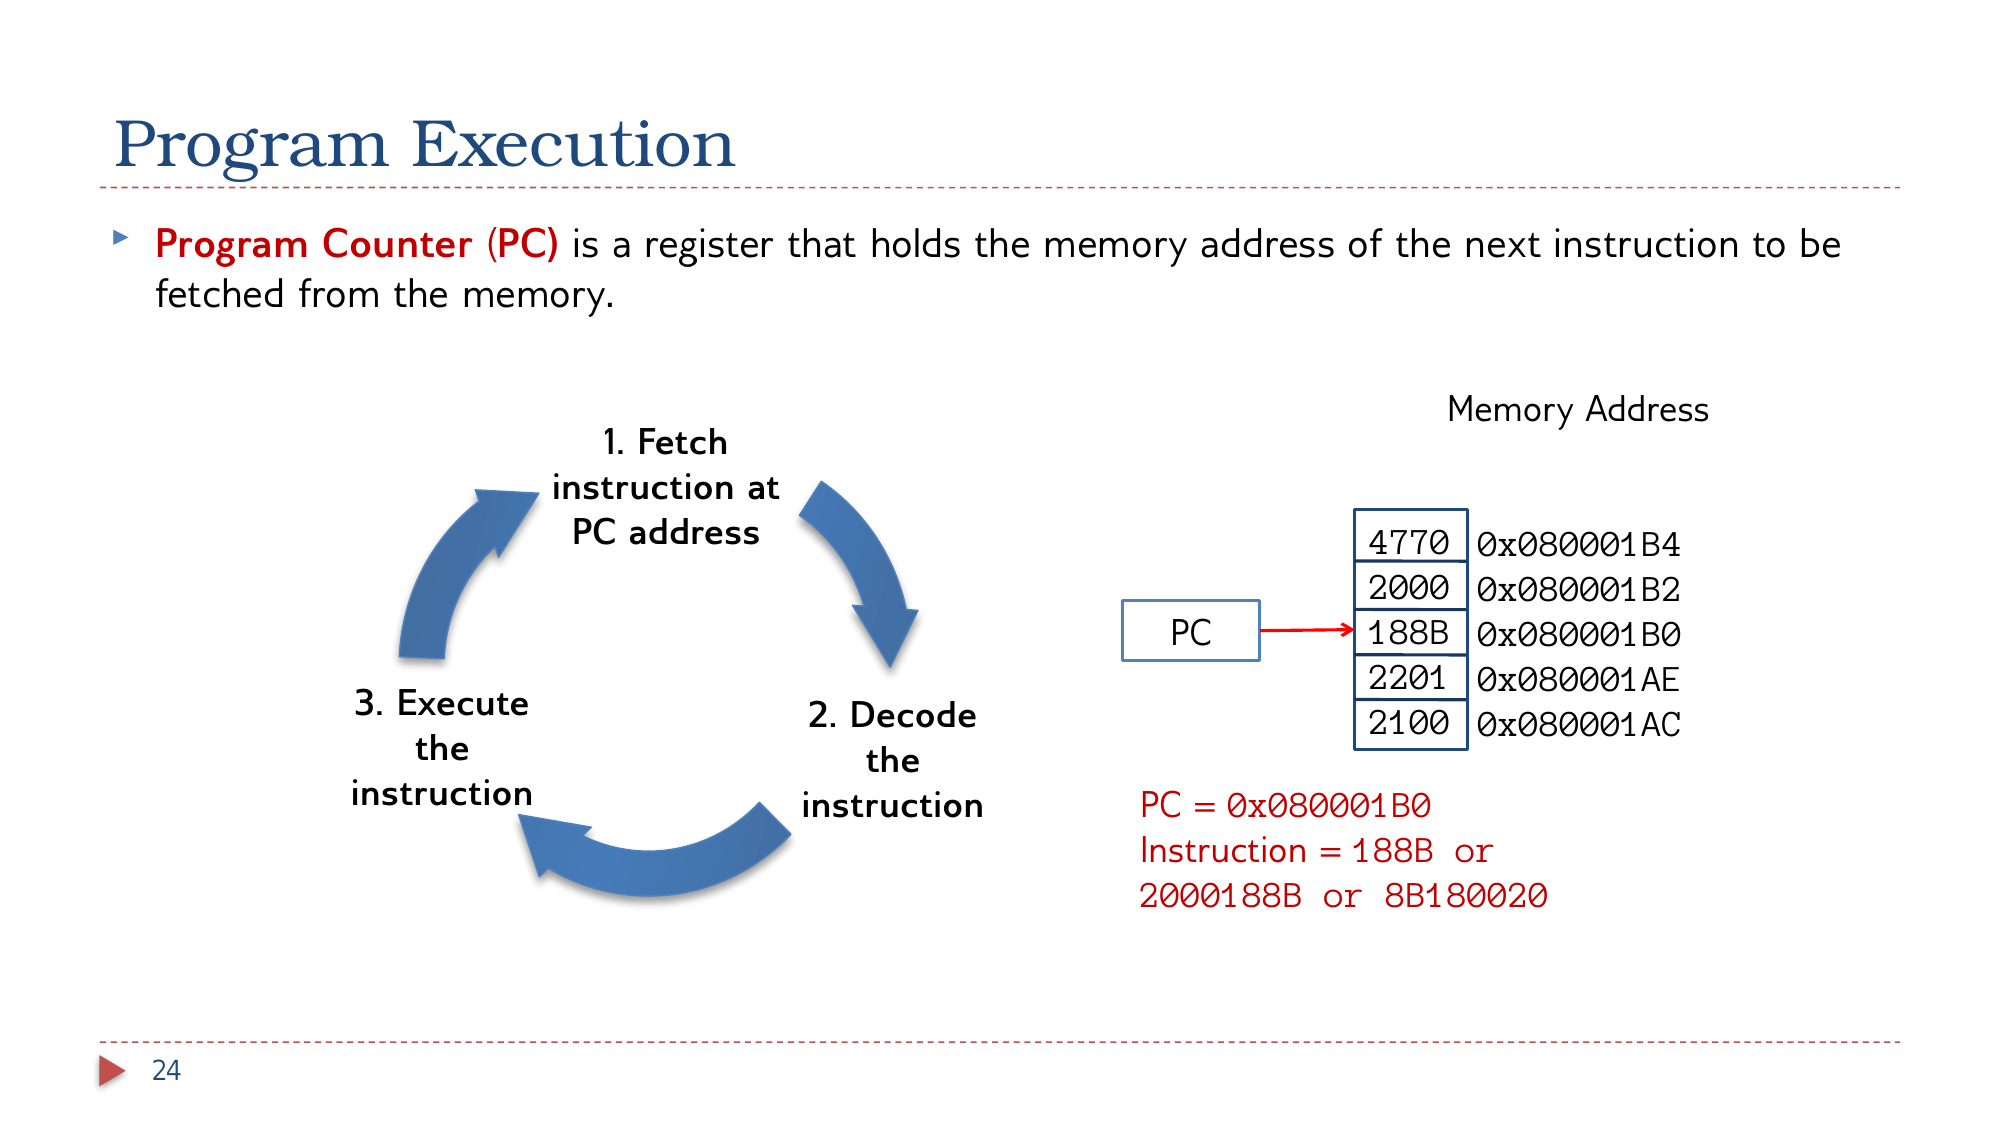

# Program Execution
Program Counter (PC) is a register that holds the memory address of the next instruction to be fetched from the memory.

Memory Address
1. Fetch instruction at PC address

4770 2000
188B
2201
2100
0x080001B4
0x080001B2
0x080001B0
0x080001AE
0x080001AC
PC
3. Execute the instruction
2. Decode the instruction
PC = 0x080001B0
Instruction = 188B or
2000188B or 8B180020
24